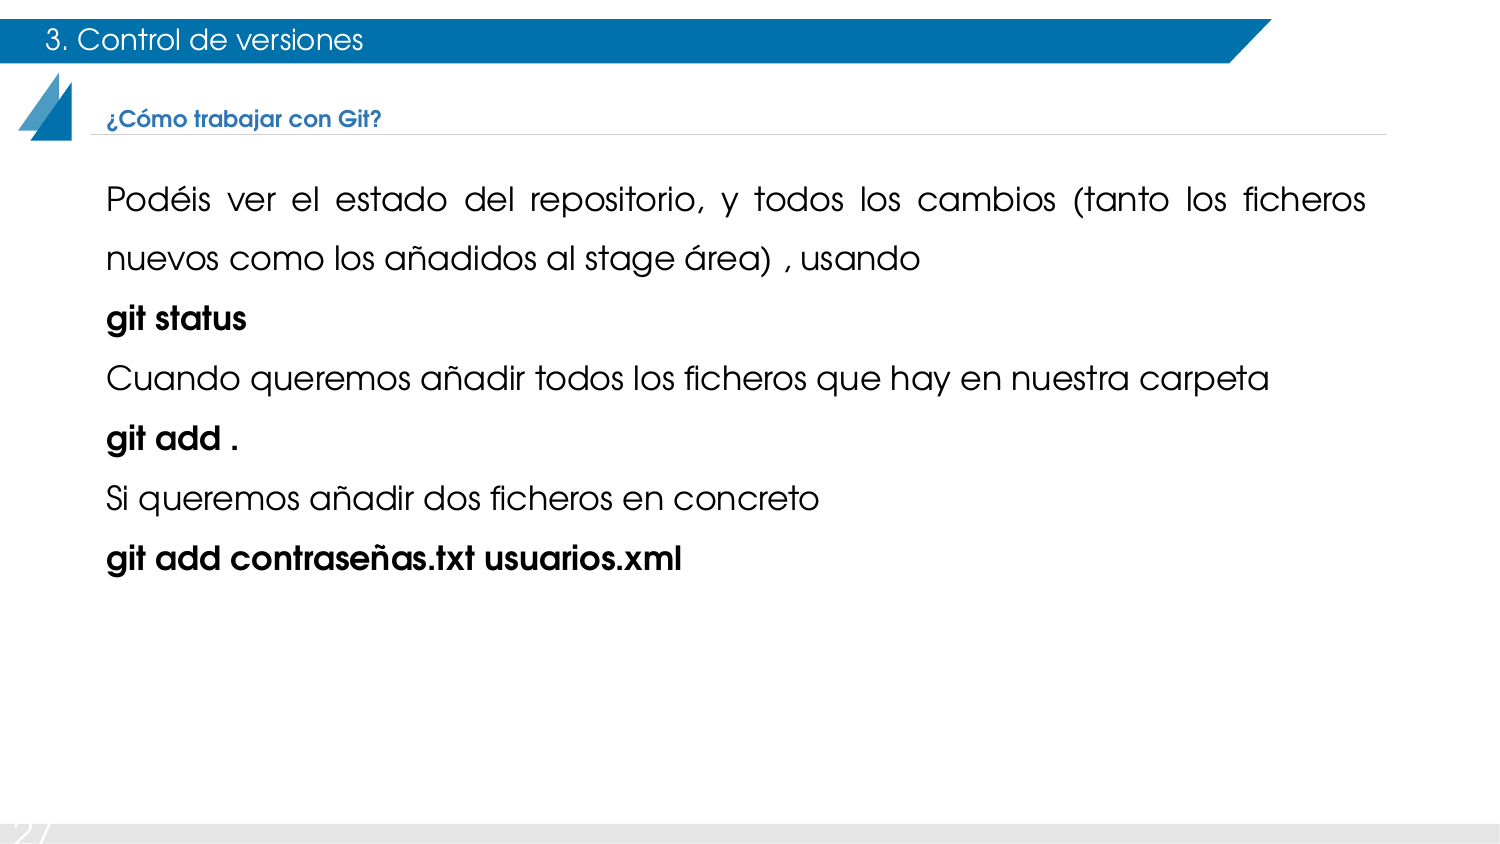

# 3. Control de versiones

¿Cómo trabajar con Git?
Podéis ver el estado del repositorio, y todos los cambios (tanto los ficheros nuevos como los añadidos al stage área) , usando
git status
Cuando queremos añadir todos los ficheros que hay en nuestra carpeta
git add .
Si queremos añadir dos ficheros en concreto
git add contraseñas.txt usuarios.xml
27